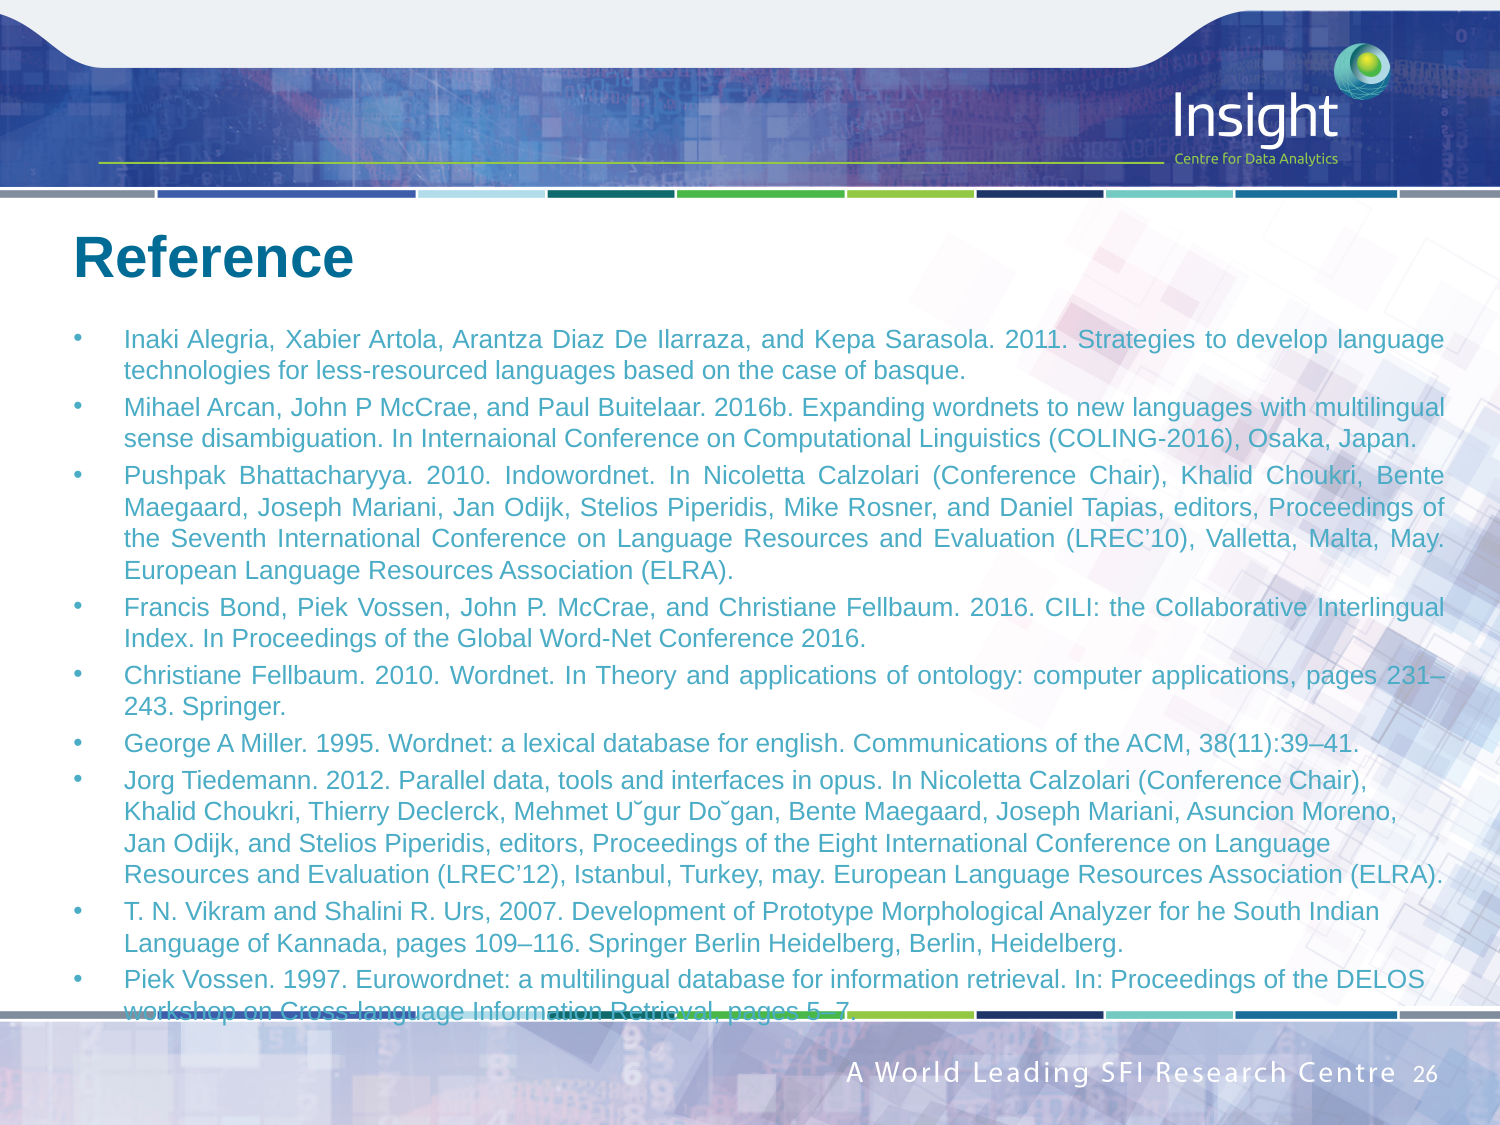

# Reference
Inaki Alegria, Xabier Artola, Arantza Diaz De Ilarraza, and Kepa Sarasola. 2011. Strategies to develop language technologies for less-resourced languages based on the case of basque.
Mihael Arcan, John P McCrae, and Paul Buitelaar. 2016b. Expanding wordnets to new languages with multilingual sense disambiguation. In Internaional Conference on Computational Linguistics (COLING-2016), Osaka, Japan.
Pushpak Bhattacharyya. 2010. Indowordnet. In Nicoletta Calzolari (Conference Chair), Khalid Choukri, Bente Maegaard, Joseph Mariani, Jan Odijk, Stelios Piperidis, Mike Rosner, and Daniel Tapias, editors, Proceedings of the Seventh International Conference on Language Resources and Evaluation (LREC’10), Valletta, Malta, May. European Language Resources Association (ELRA).
Francis Bond, Piek Vossen, John P. McCrae, and Christiane Fellbaum. 2016. CILI: the Collaborative Interlingual Index. In Proceedings of the Global Word-Net Conference 2016.
Christiane Fellbaum. 2010. Wordnet. In Theory and applications of ontology: computer applications, pages 231–243. Springer.
George A Miller. 1995. Wordnet: a lexical database for english. Communications of the ACM, 38(11):39–41.
Jorg Tiedemann. 2012. Parallel data, tools and interfaces in opus. In Nicoletta Calzolari (Conference Chair), Khalid Choukri, Thierry Declerck, Mehmet U˘gur Do˘gan, Bente Maegaard, Joseph Mariani, Asuncion Moreno, Jan Odijk, and Stelios Piperidis, editors, Proceedings of the Eight International Conference on Language Resources and Evaluation (LREC’12), Istanbul, Turkey, may. European Language Resources Association (ELRA).
T. N. Vikram and Shalini R. Urs, 2007. Development of Prototype Morphological Analyzer for he South Indian Language of Kannada, pages 109–116. Springer Berlin Heidelberg, Berlin, Heidelberg.
Piek Vossen. 1997. Eurowordnet: a multilingual database for information retrieval. In: Proceedings of the DELOS workshop on Cross-language Information Retrieval, pages 5–7.
26